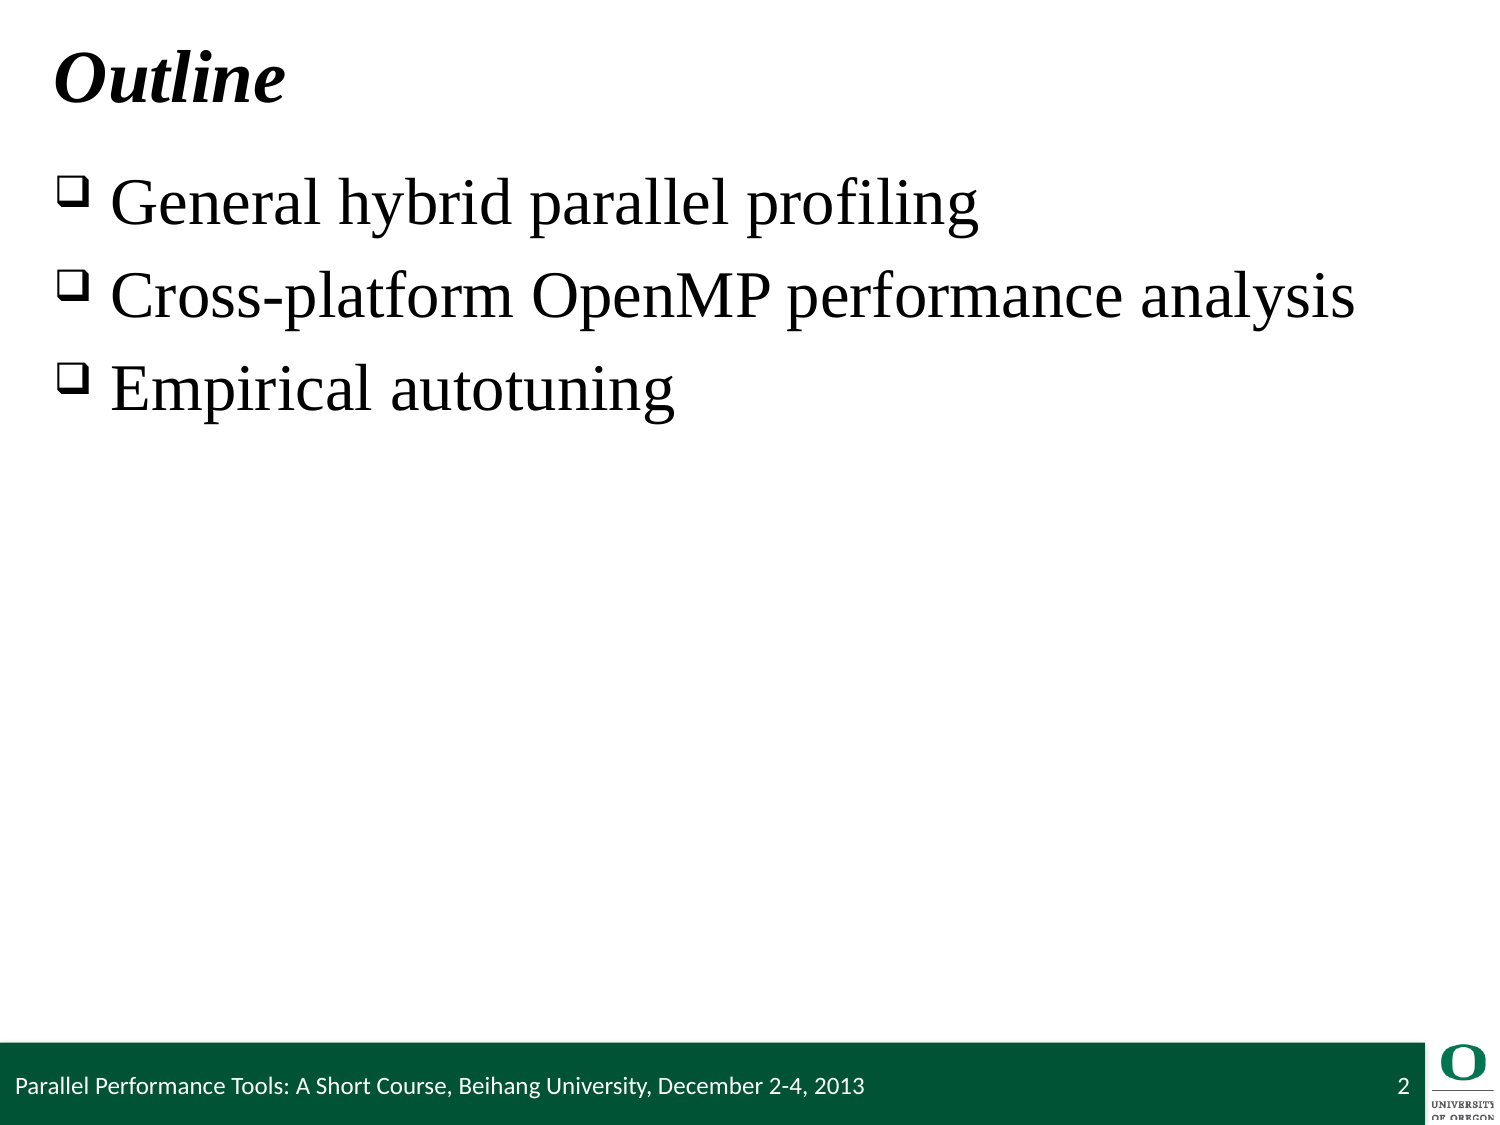

# Outline
General hybrid parallel profiling
Cross-platform OpenMP performance analysis
Empirical autotuning
Parallel Performance Tools: A Short Course, Beihang University, December 2-4, 2013
2